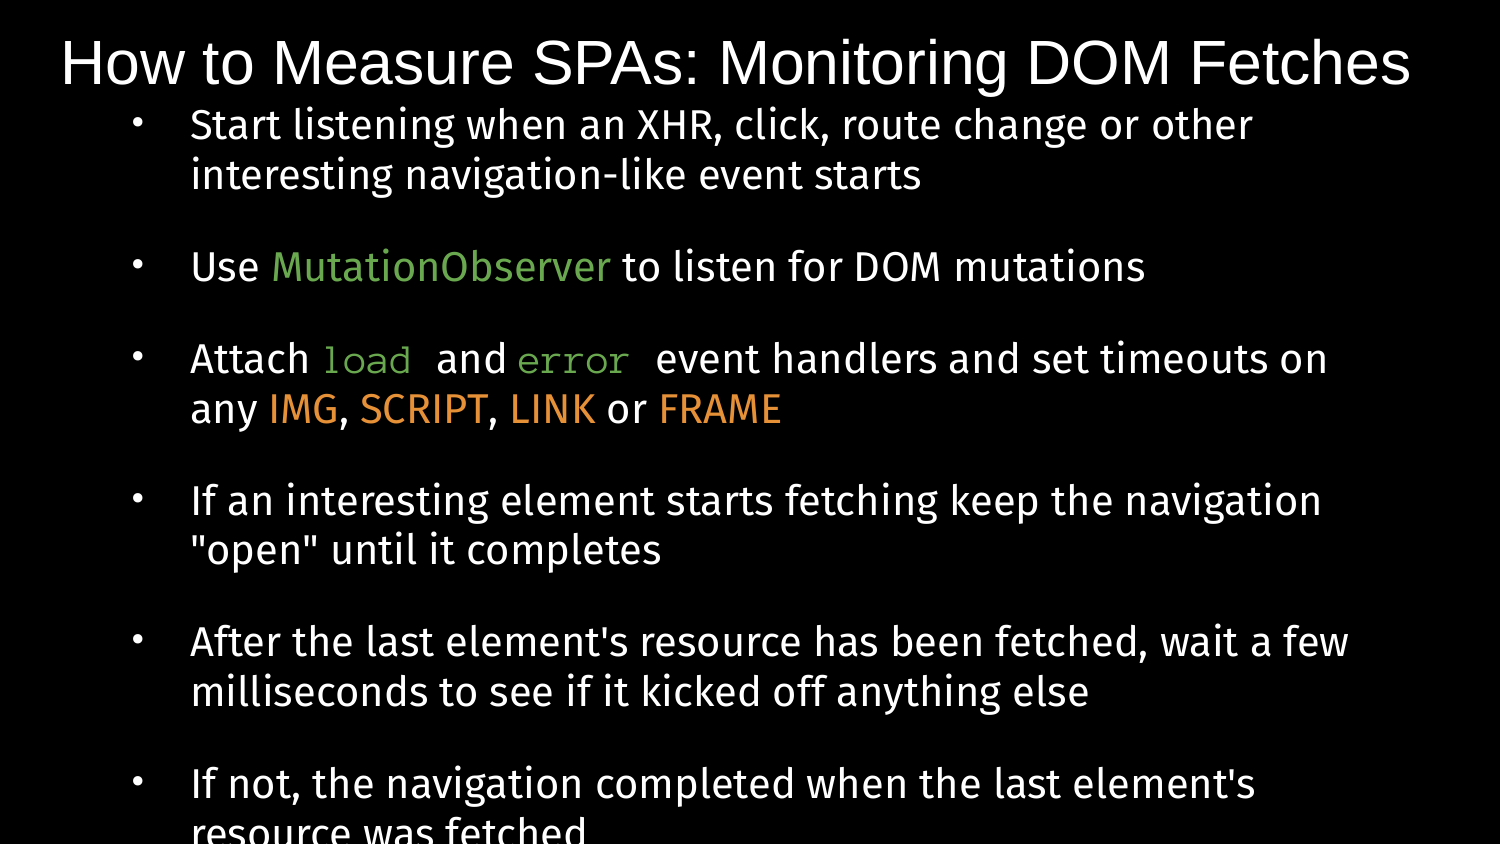

# How to Measure SPAs: Monitoring DOM Fetches
Start listening when an XHR, click, route change or other interesting navigation-like event starts
Use MutationObserver to listen for DOM mutations
Attach load and error event handlers and set timeouts on any IMG, SCRIPT, LINK or FRAME
If an interesting element starts fetching keep the navigation "open" until it completes
After the last element's resource has been fetched, wait a few milliseconds to see if it kicked off anything else
If not, the navigation completed when the last element's resource was fetched
github.com/lognormal/boomerang/blob/master/plugins/auto_xhr.js